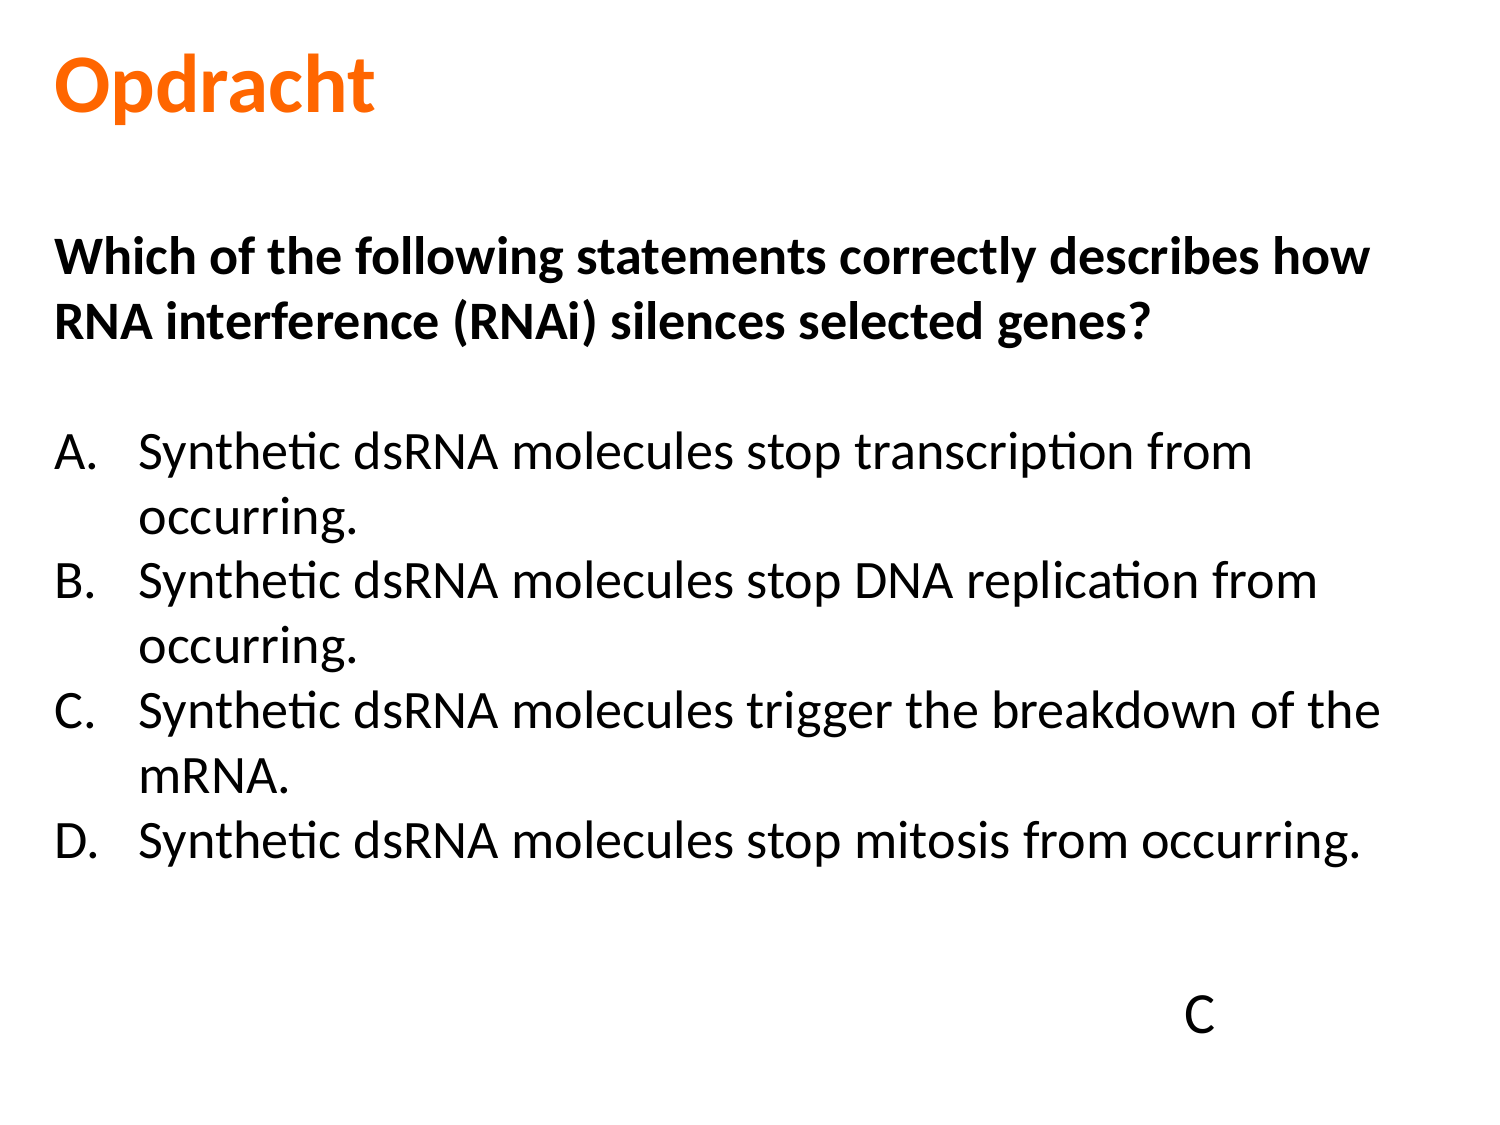

Opdracht
Which of the following statements correctly describes how RNA interference (RNAi) silences selected genes?

Synthetic dsRNA molecules stop transcription from occurring.
Synthetic dsRNA molecules stop DNA replication from occurring.
Synthetic dsRNA molecules trigger the breakdown of the mRNA.
Synthetic dsRNA molecules stop mitosis from occurring.
C